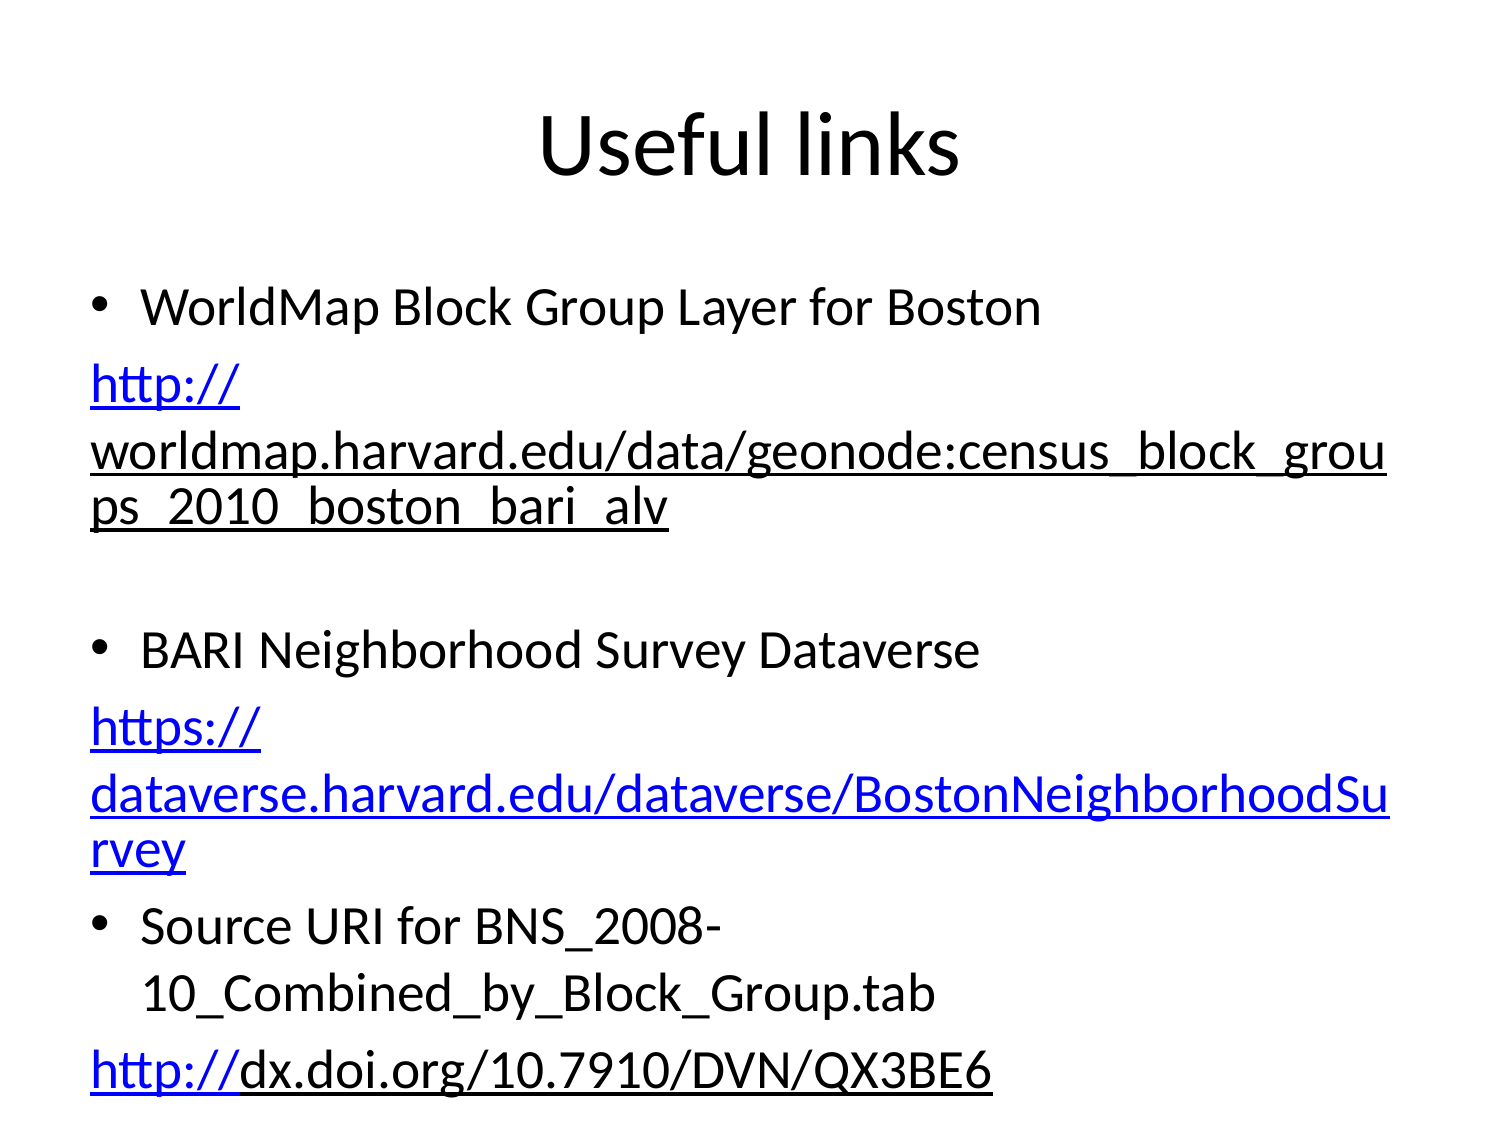

# Useful links
WorldMap Block Group Layer for Boston
http://worldmap.harvard.edu/data/geonode:census_block_groups_2010_boston_bari_alv
BARI Neighborhood Survey Dataverse
https://dataverse.harvard.edu/dataverse/BostonNeighborhoodSurvey
Source URI for BNS_2008-10_Combined_by_Block_Group.tab
http://dx.doi.org/10.7910/DVN/QX3BE6